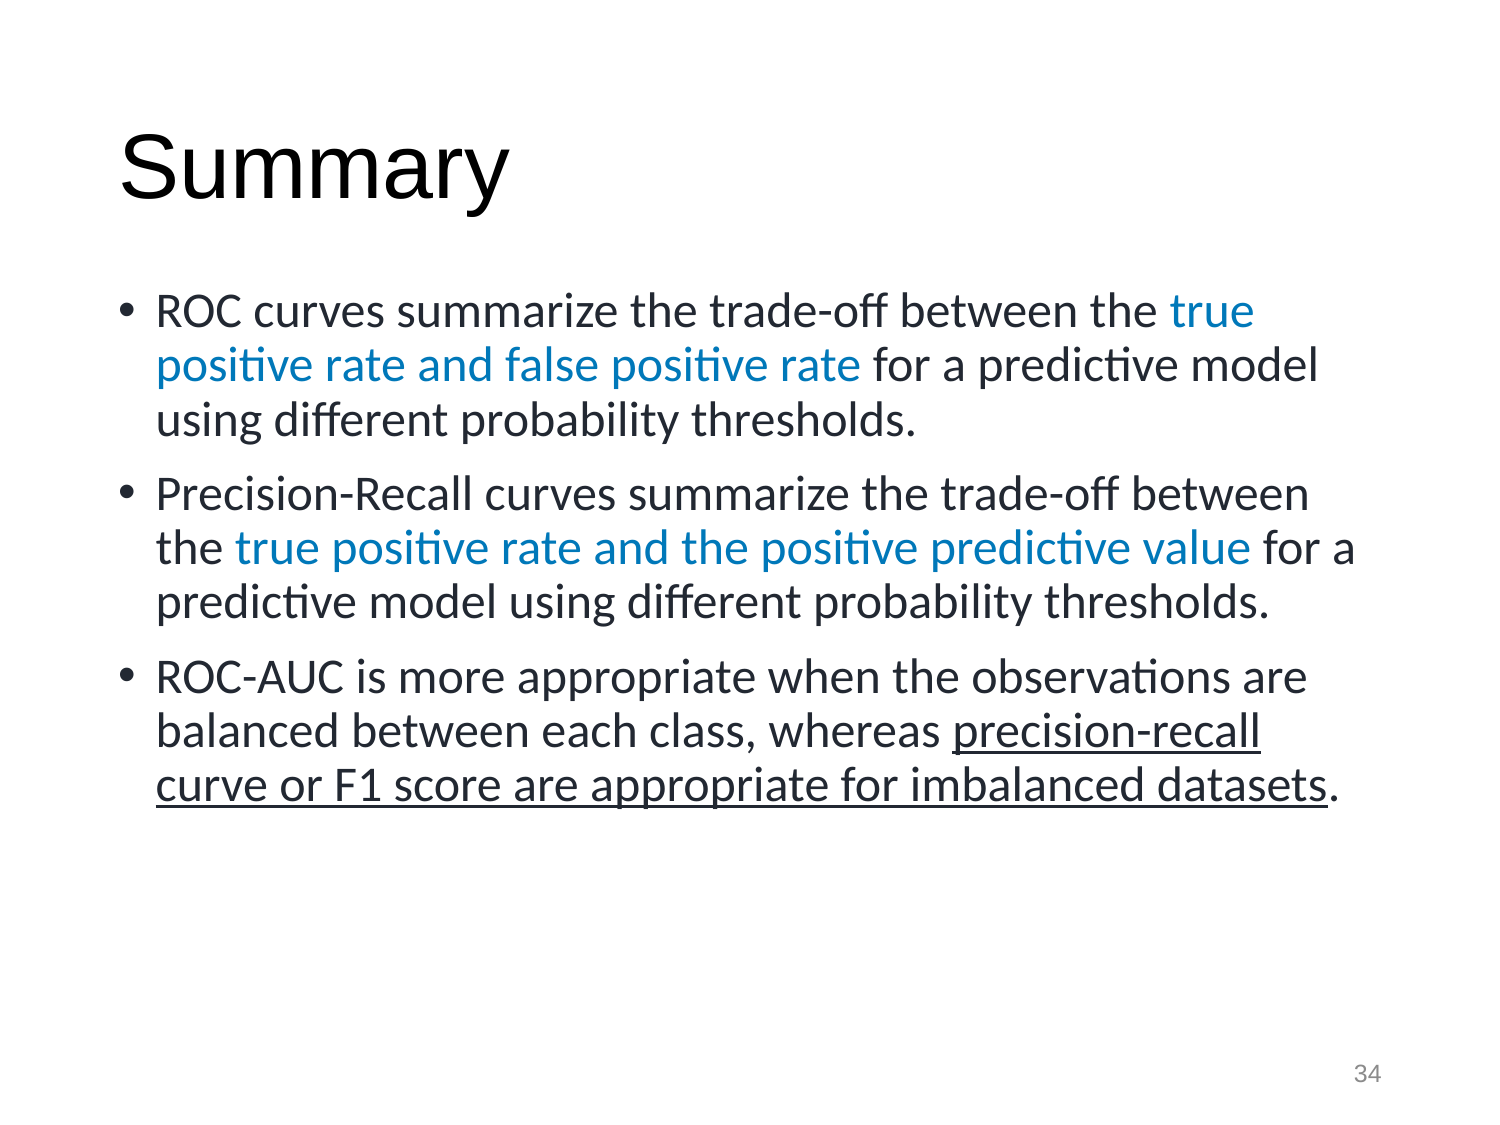

# Summary
ROC curves summarize the trade-off between the true positive rate and false positive rate for a predictive model using different probability thresholds.
Precision-Recall curves summarize the trade-off between the true positive rate and the positive predictive value for a predictive model using different probability thresholds.
ROC-AUC is more appropriate when the observations are balanced between each class, whereas precision-recall curve or F1 score are appropriate for imbalanced datasets.
34